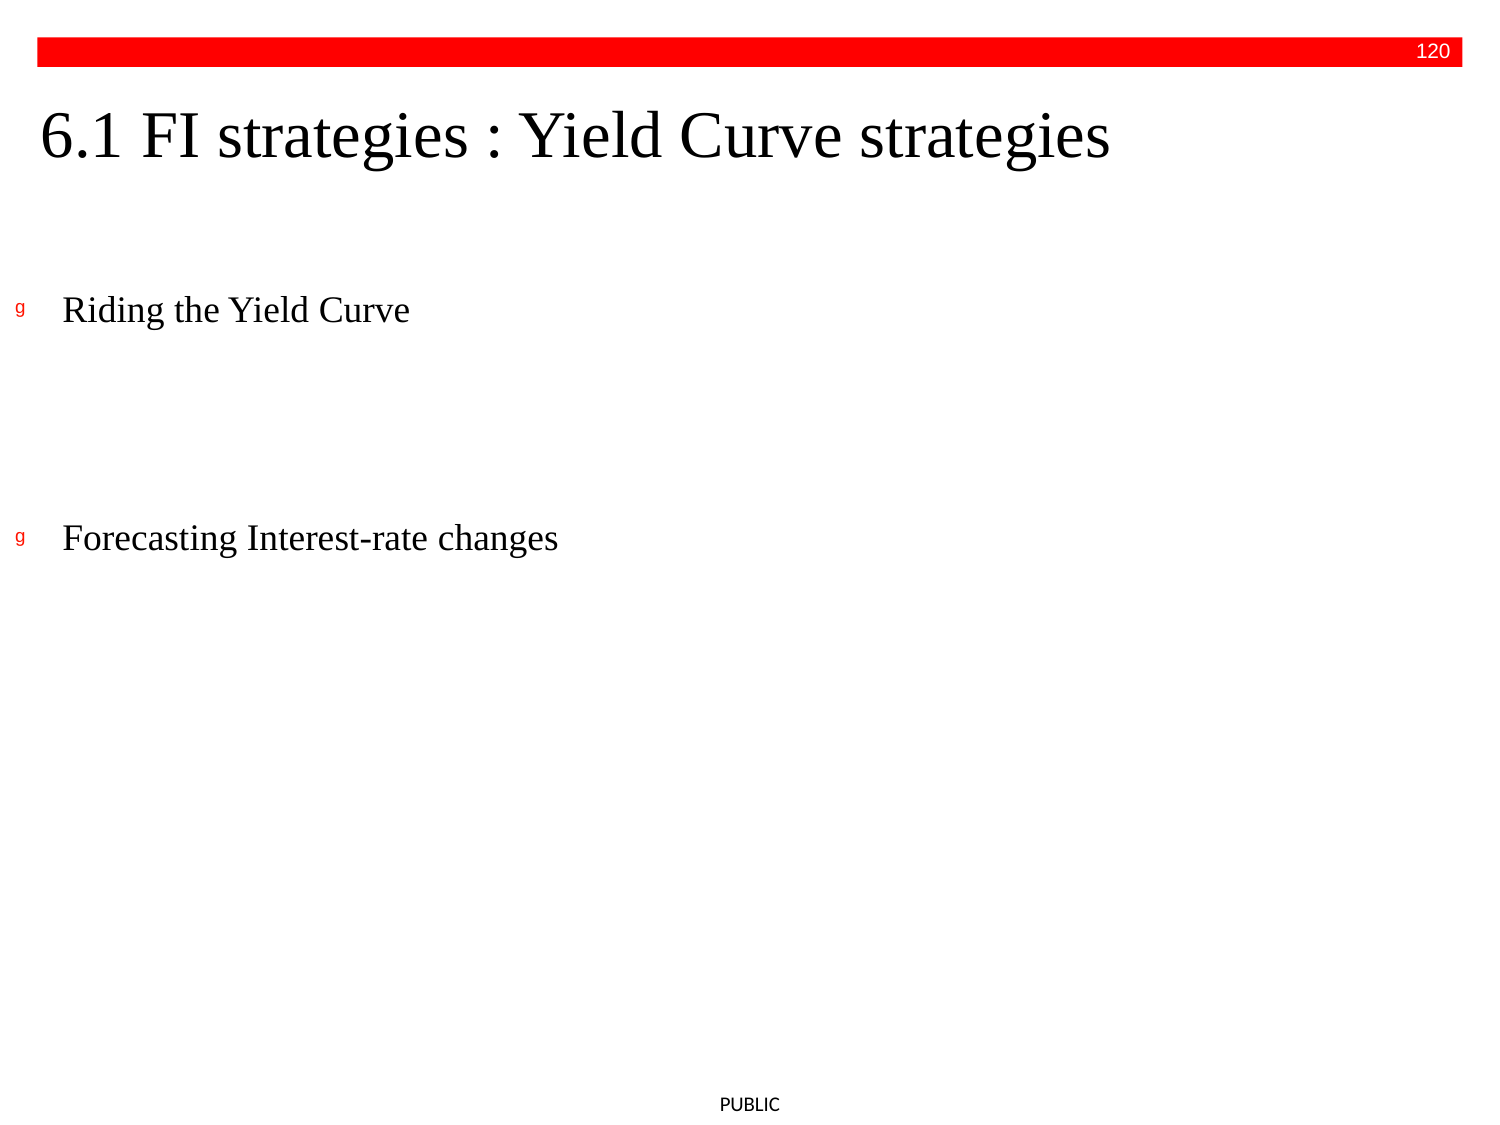

6.1 FI strategies : Yield Curve strategies

Riding the Yield Curve

Forecasting Interest-rate changes